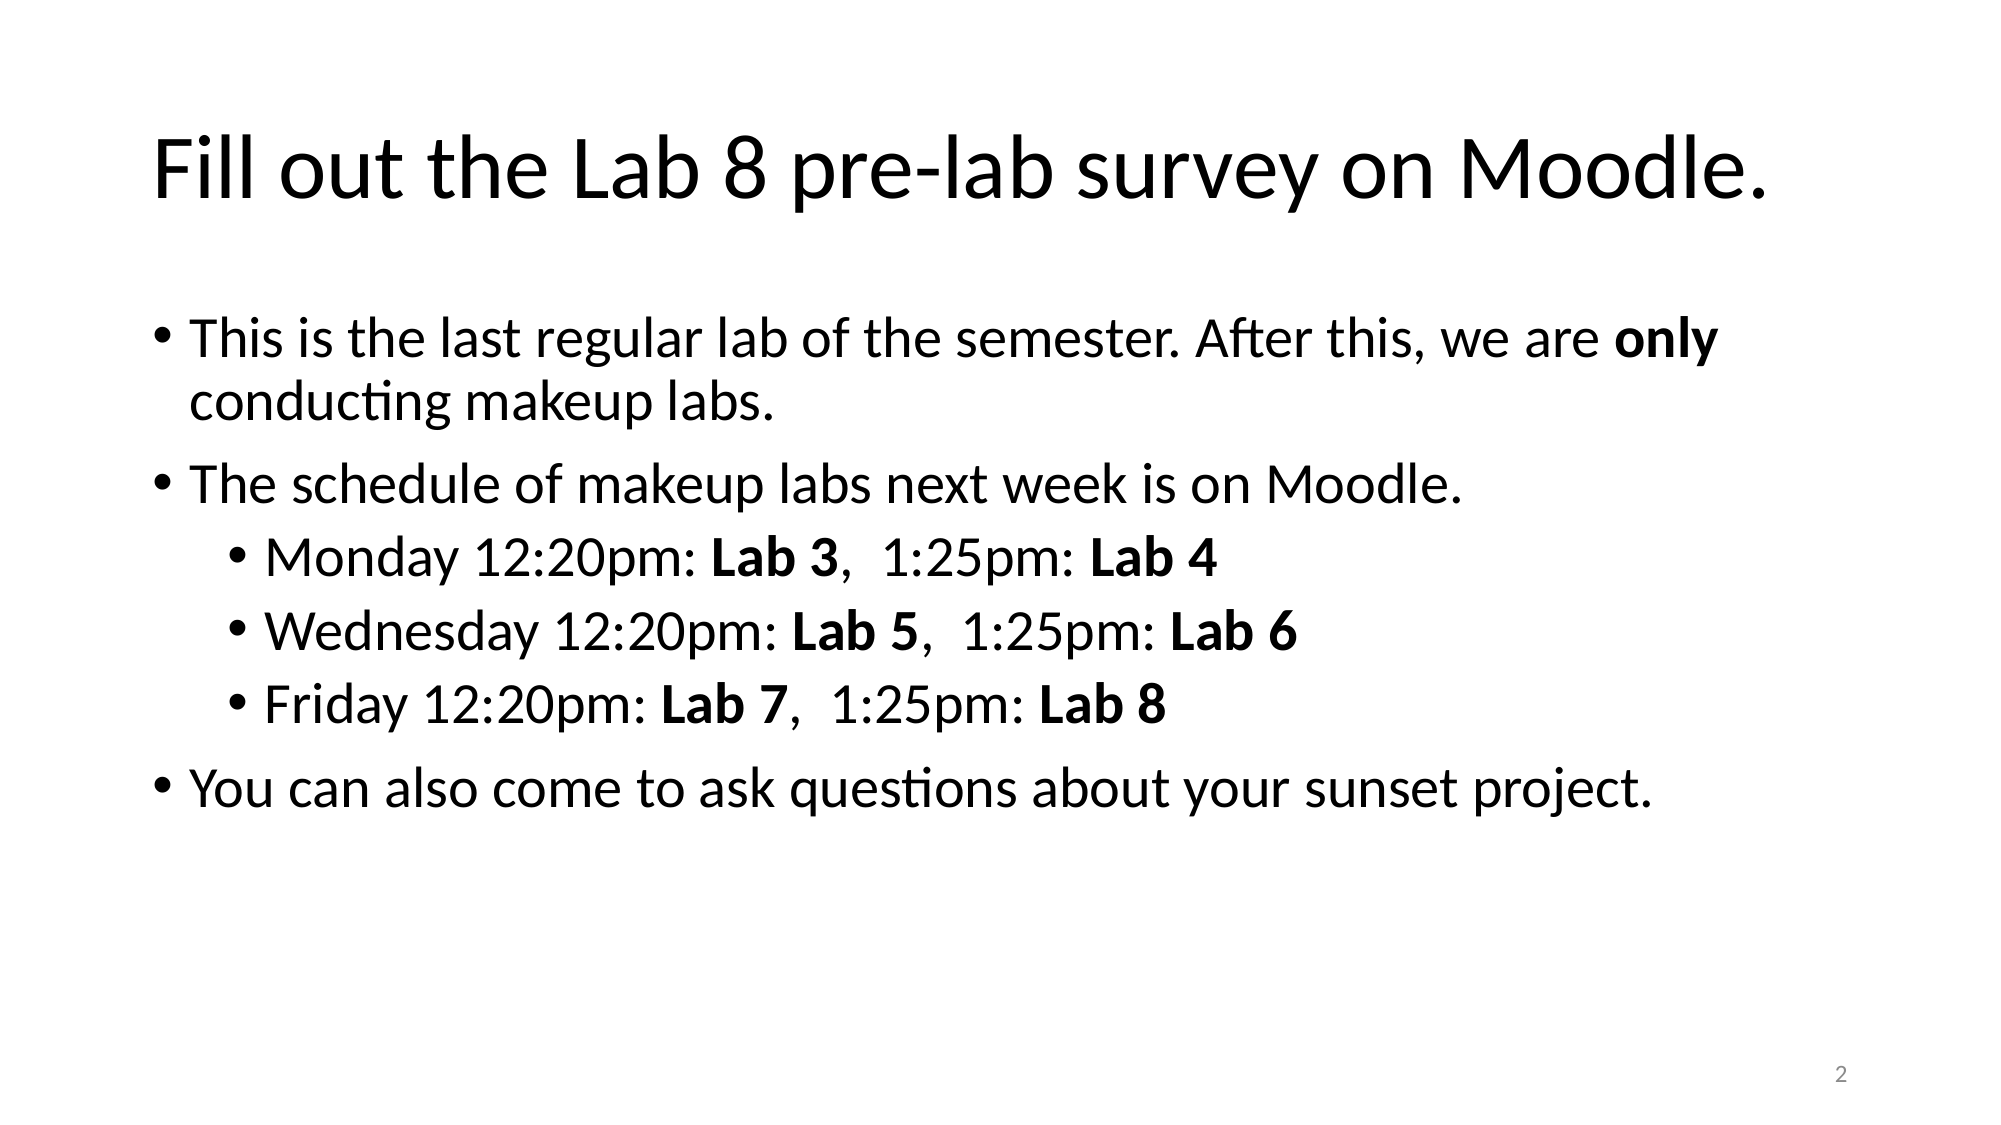

# Fill out the Lab 8 pre-lab survey on Moodle.
This is the last regular lab of the semester. After this, we are only conducting makeup labs.
The schedule of makeup labs next week is on Moodle.
Monday 12:20pm: Lab 3,  1:25pm: Lab 4
Wednesday 12:20pm: Lab 5,  1:25pm: Lab 6
Friday 12:20pm: Lab 7,  1:25pm: Lab 8
You can also come to ask questions about your sunset project.

2